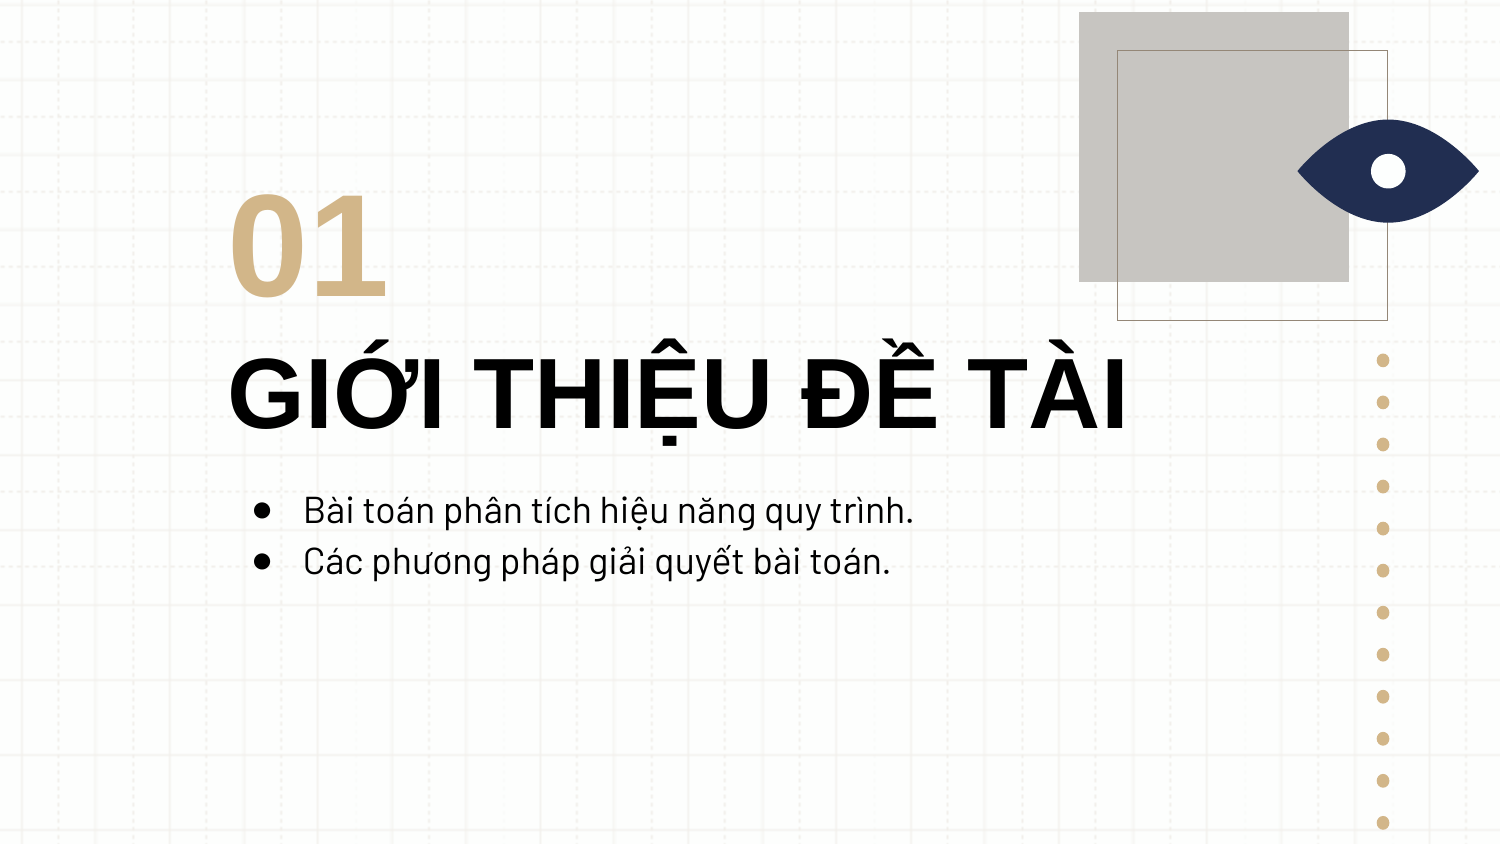

01
# GIỚI THIỆU ĐỀ TÀI
Bài toán phân tích hiệu năng quy trình.
Các phương pháp giải quyết bài toán.